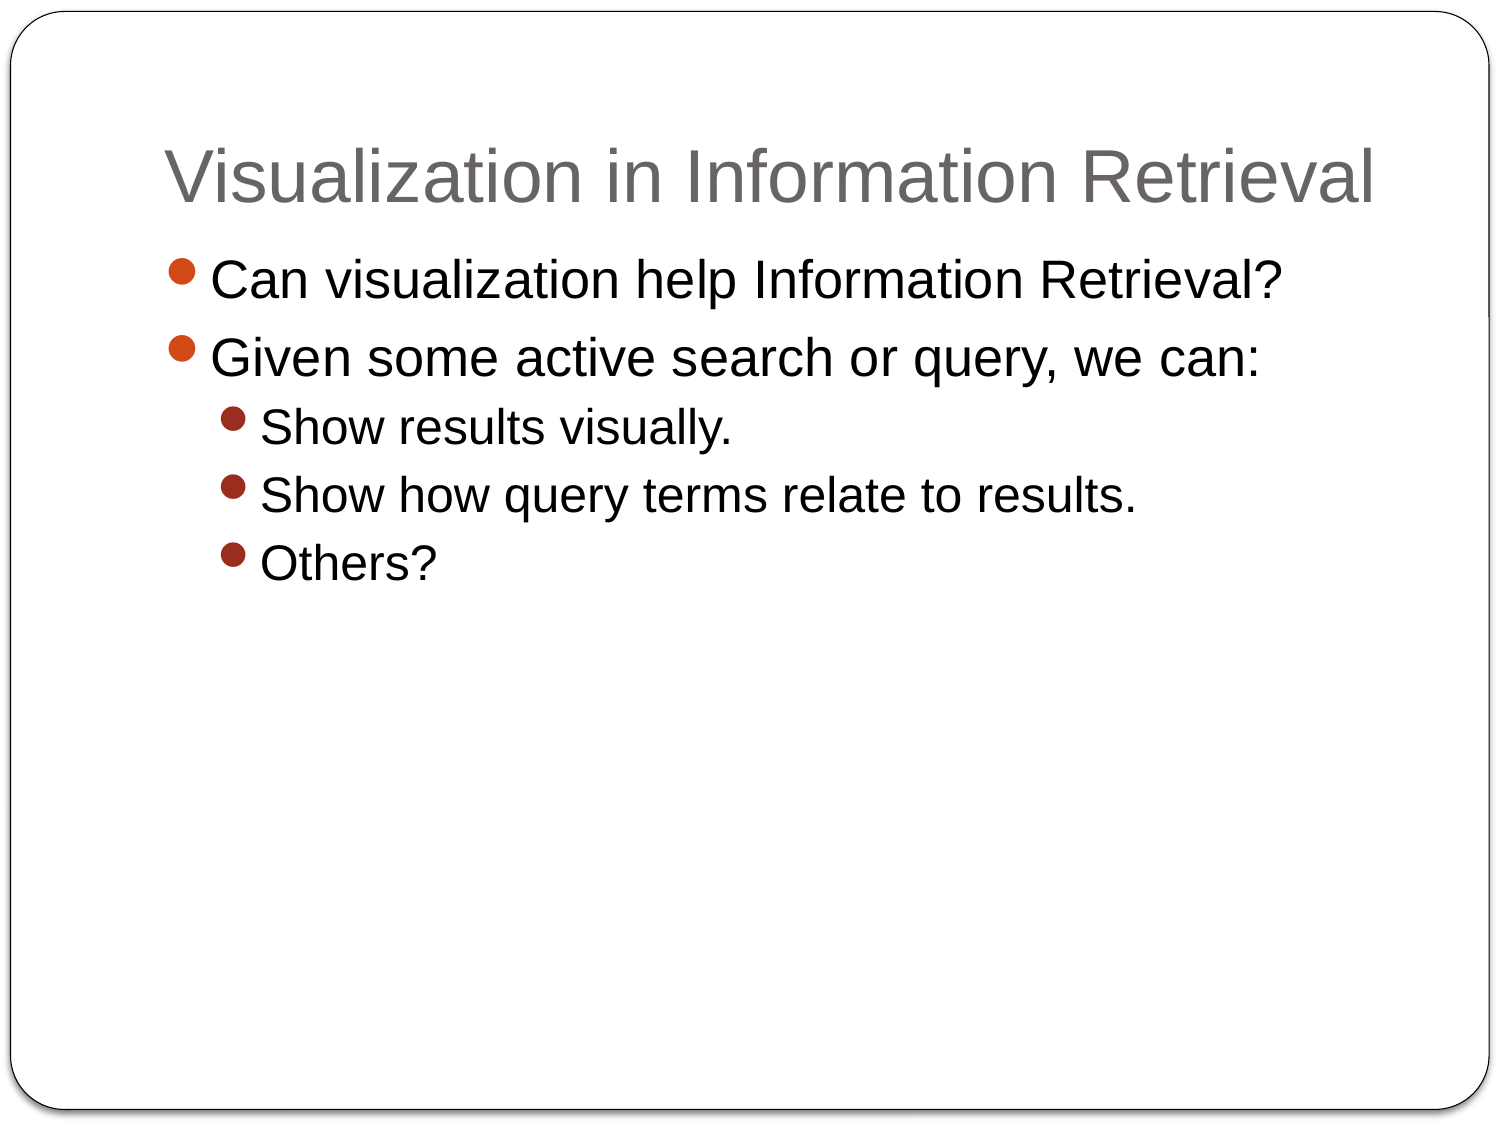

# Visualization in Information Retrieval
Can visualization help Information Retrieval?
Given some active search or query, we can:
Show results visually.
Show how query terms relate to results.
Others?